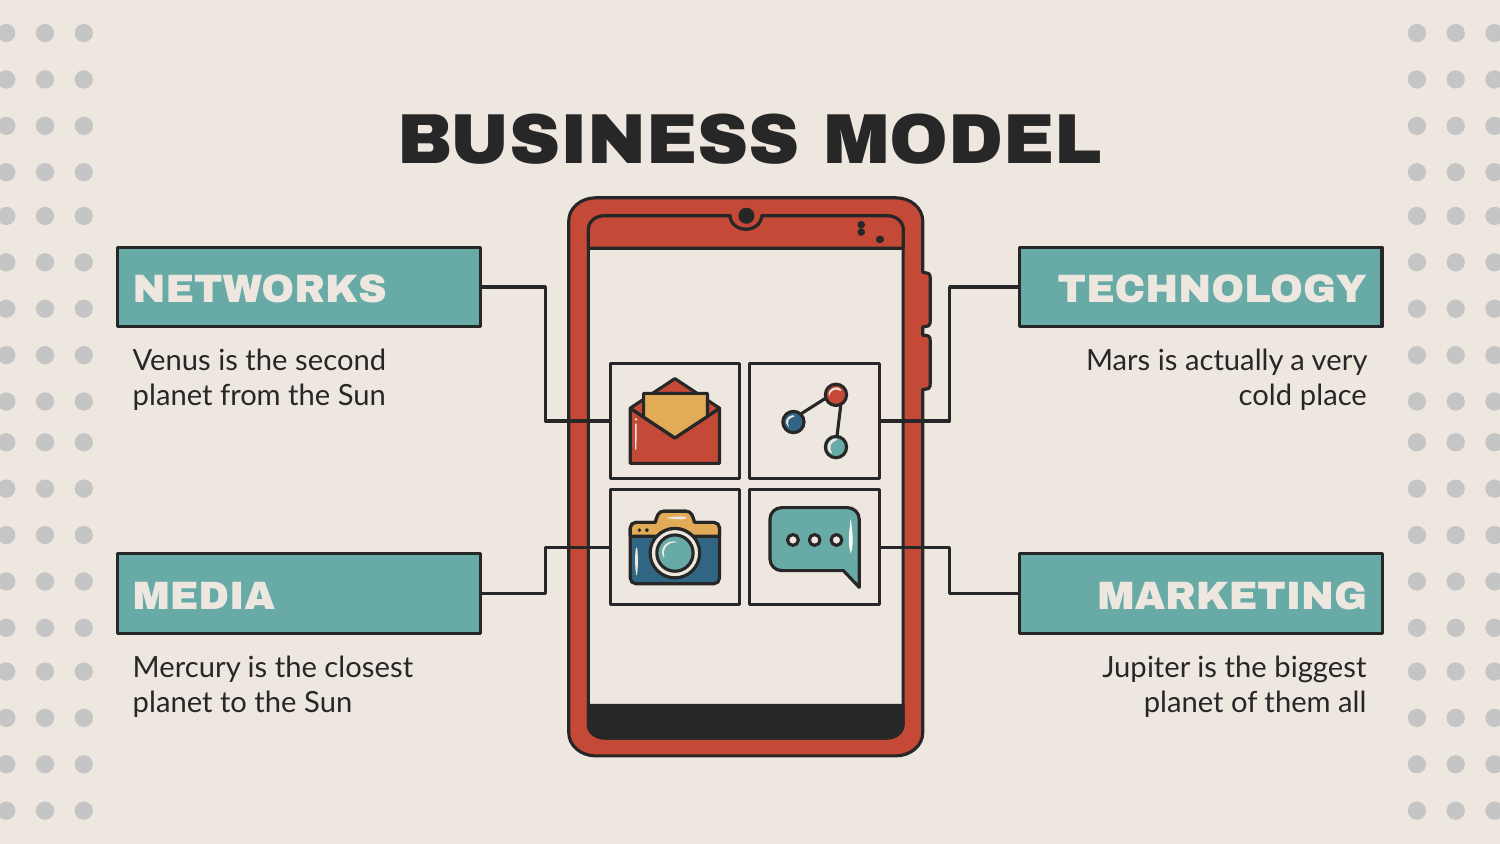

# BUSINESS MODEL

NETWORKS
TECHNOLOGY
Venus is the second planet from the Sun

Mars is actually a very cold place

MEDIA
MARKETING
Jupiter is the biggest planet of them all

Mercury is the closest planet to the Sun